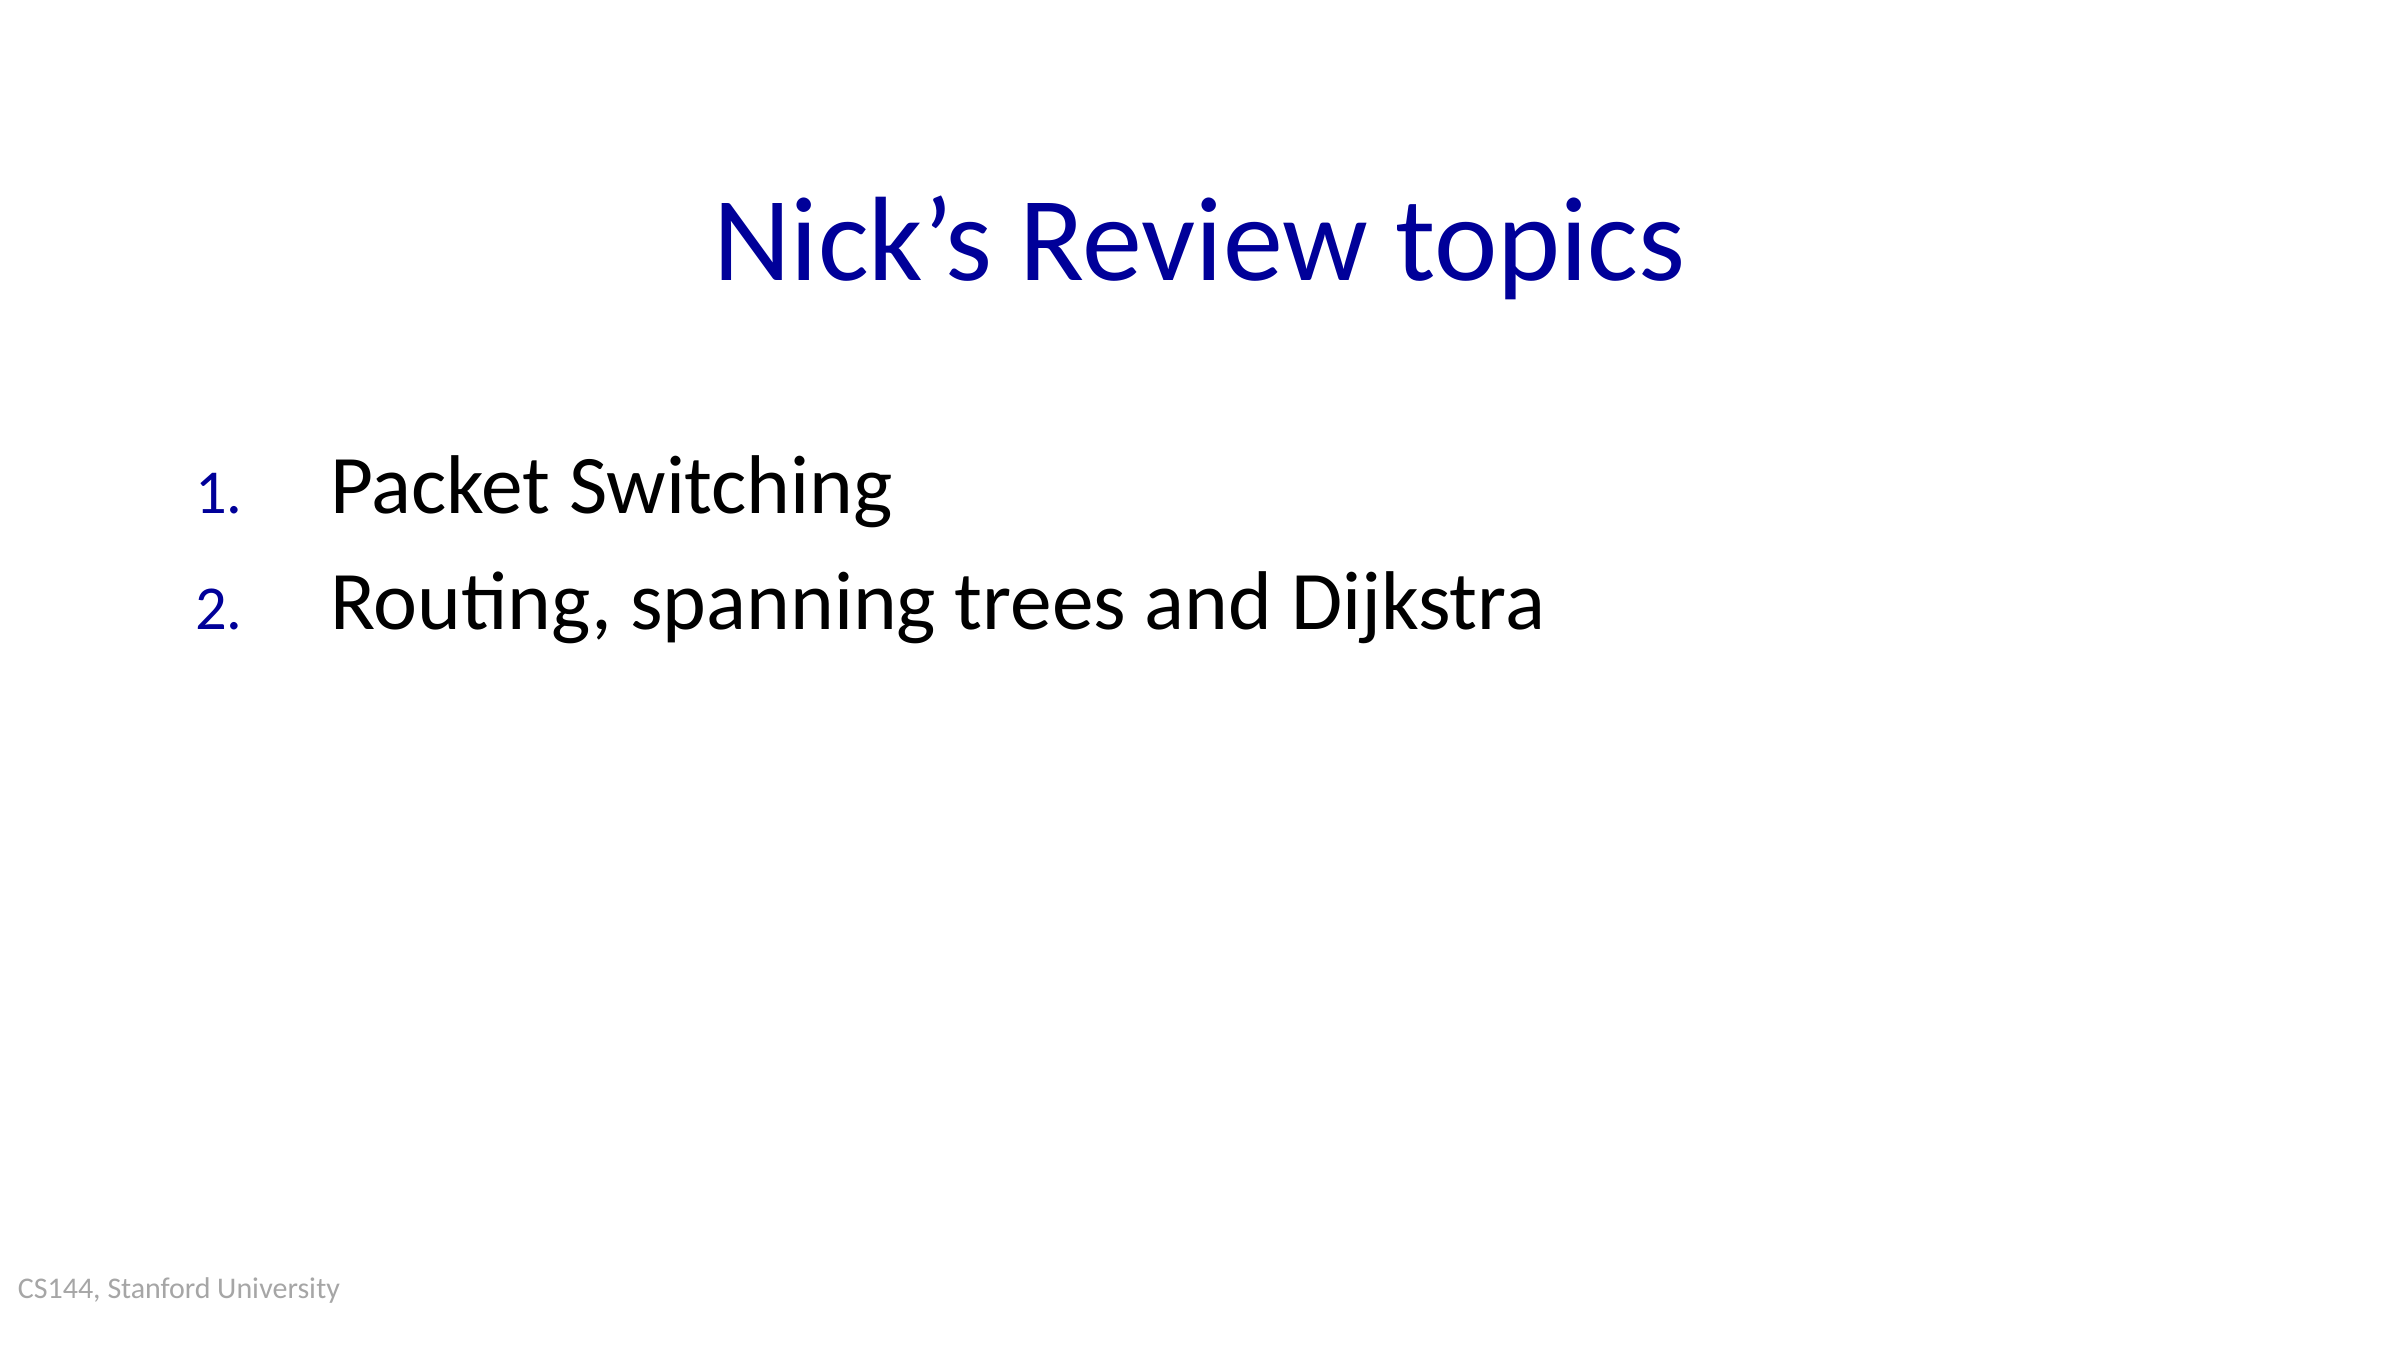

# Nick’s Review topics
Packet Switching
Routing, spanning trees and Dijkstra